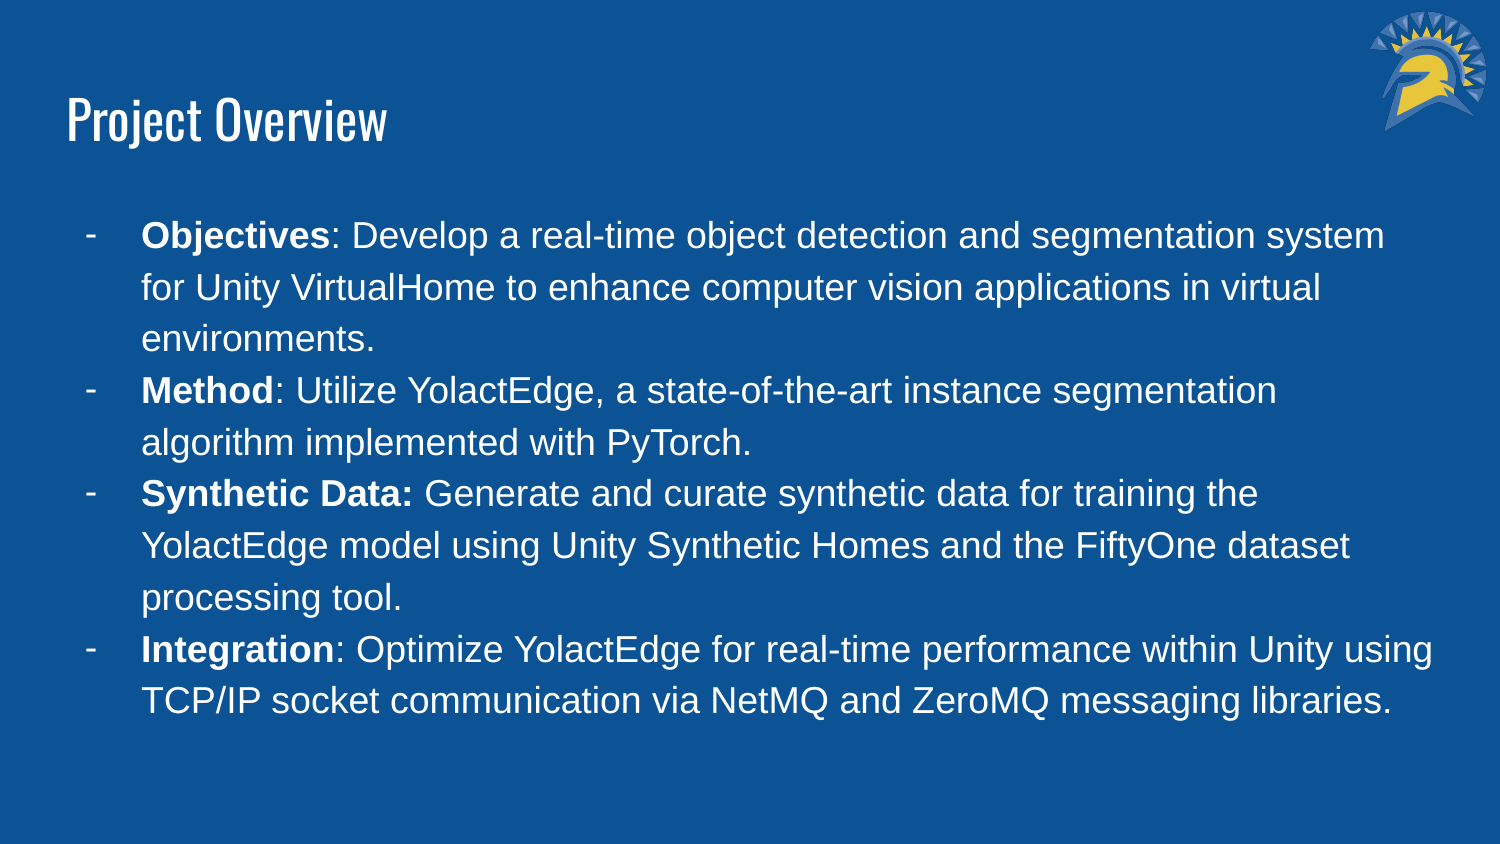

# Project Overview
Objectives: Develop a real-time object detection and segmentation system for Unity VirtualHome to enhance computer vision applications in virtual environments.
Method: Utilize YolactEdge, a state-of-the-art instance segmentation algorithm implemented with PyTorch.
Synthetic Data: Generate and curate synthetic data for training the YolactEdge model using Unity Synthetic Homes and the FiftyOne dataset processing tool.
Integration: Optimize YolactEdge for real-time performance within Unity using TCP/IP socket communication via NetMQ and ZeroMQ messaging libraries.